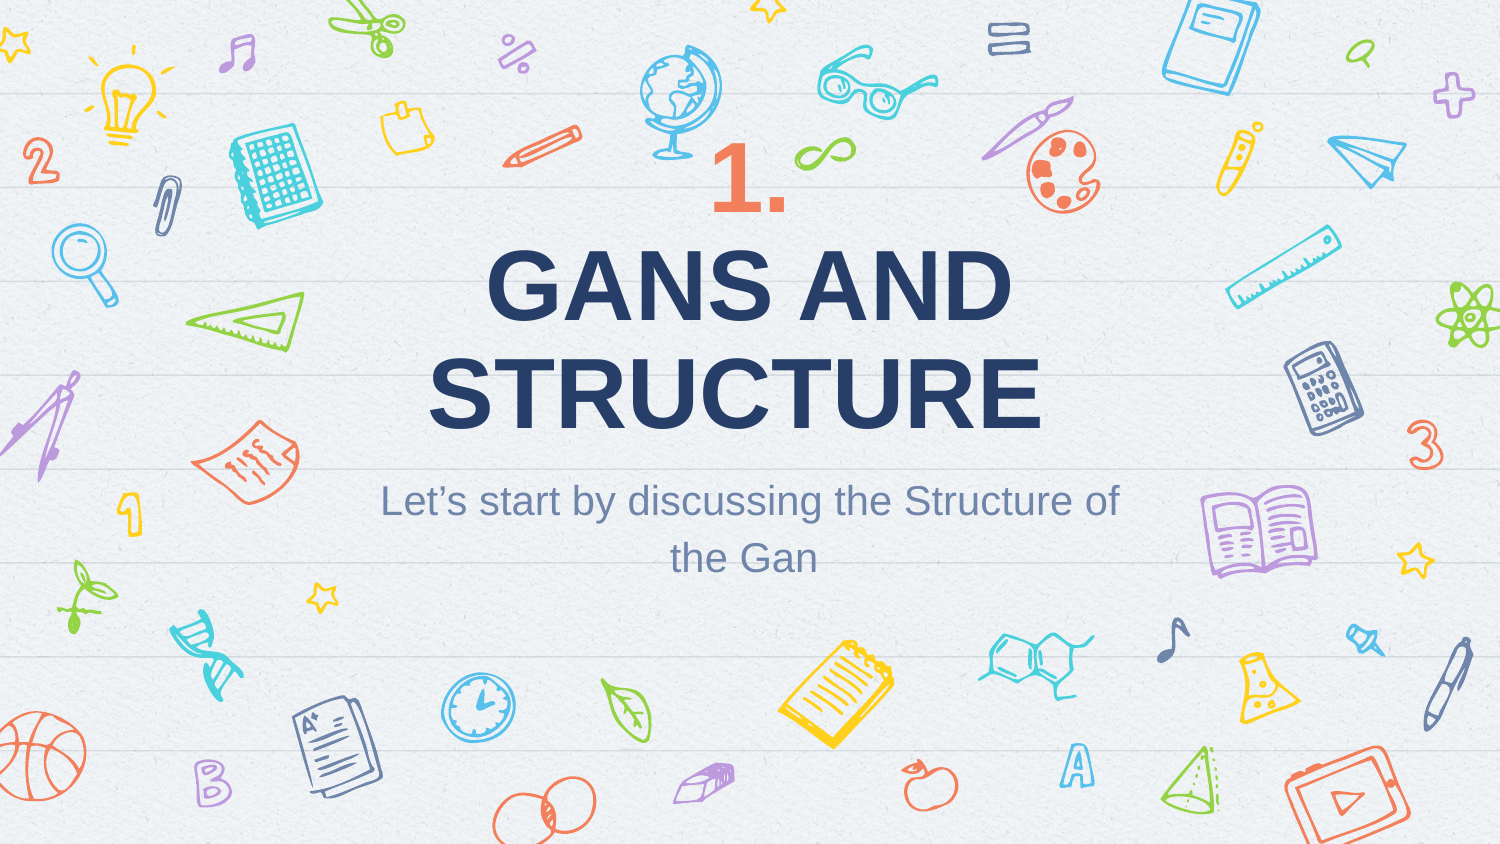

# 1.
GANS AND STRUCTURE
Let’s start by discussing the Structure of the Gan